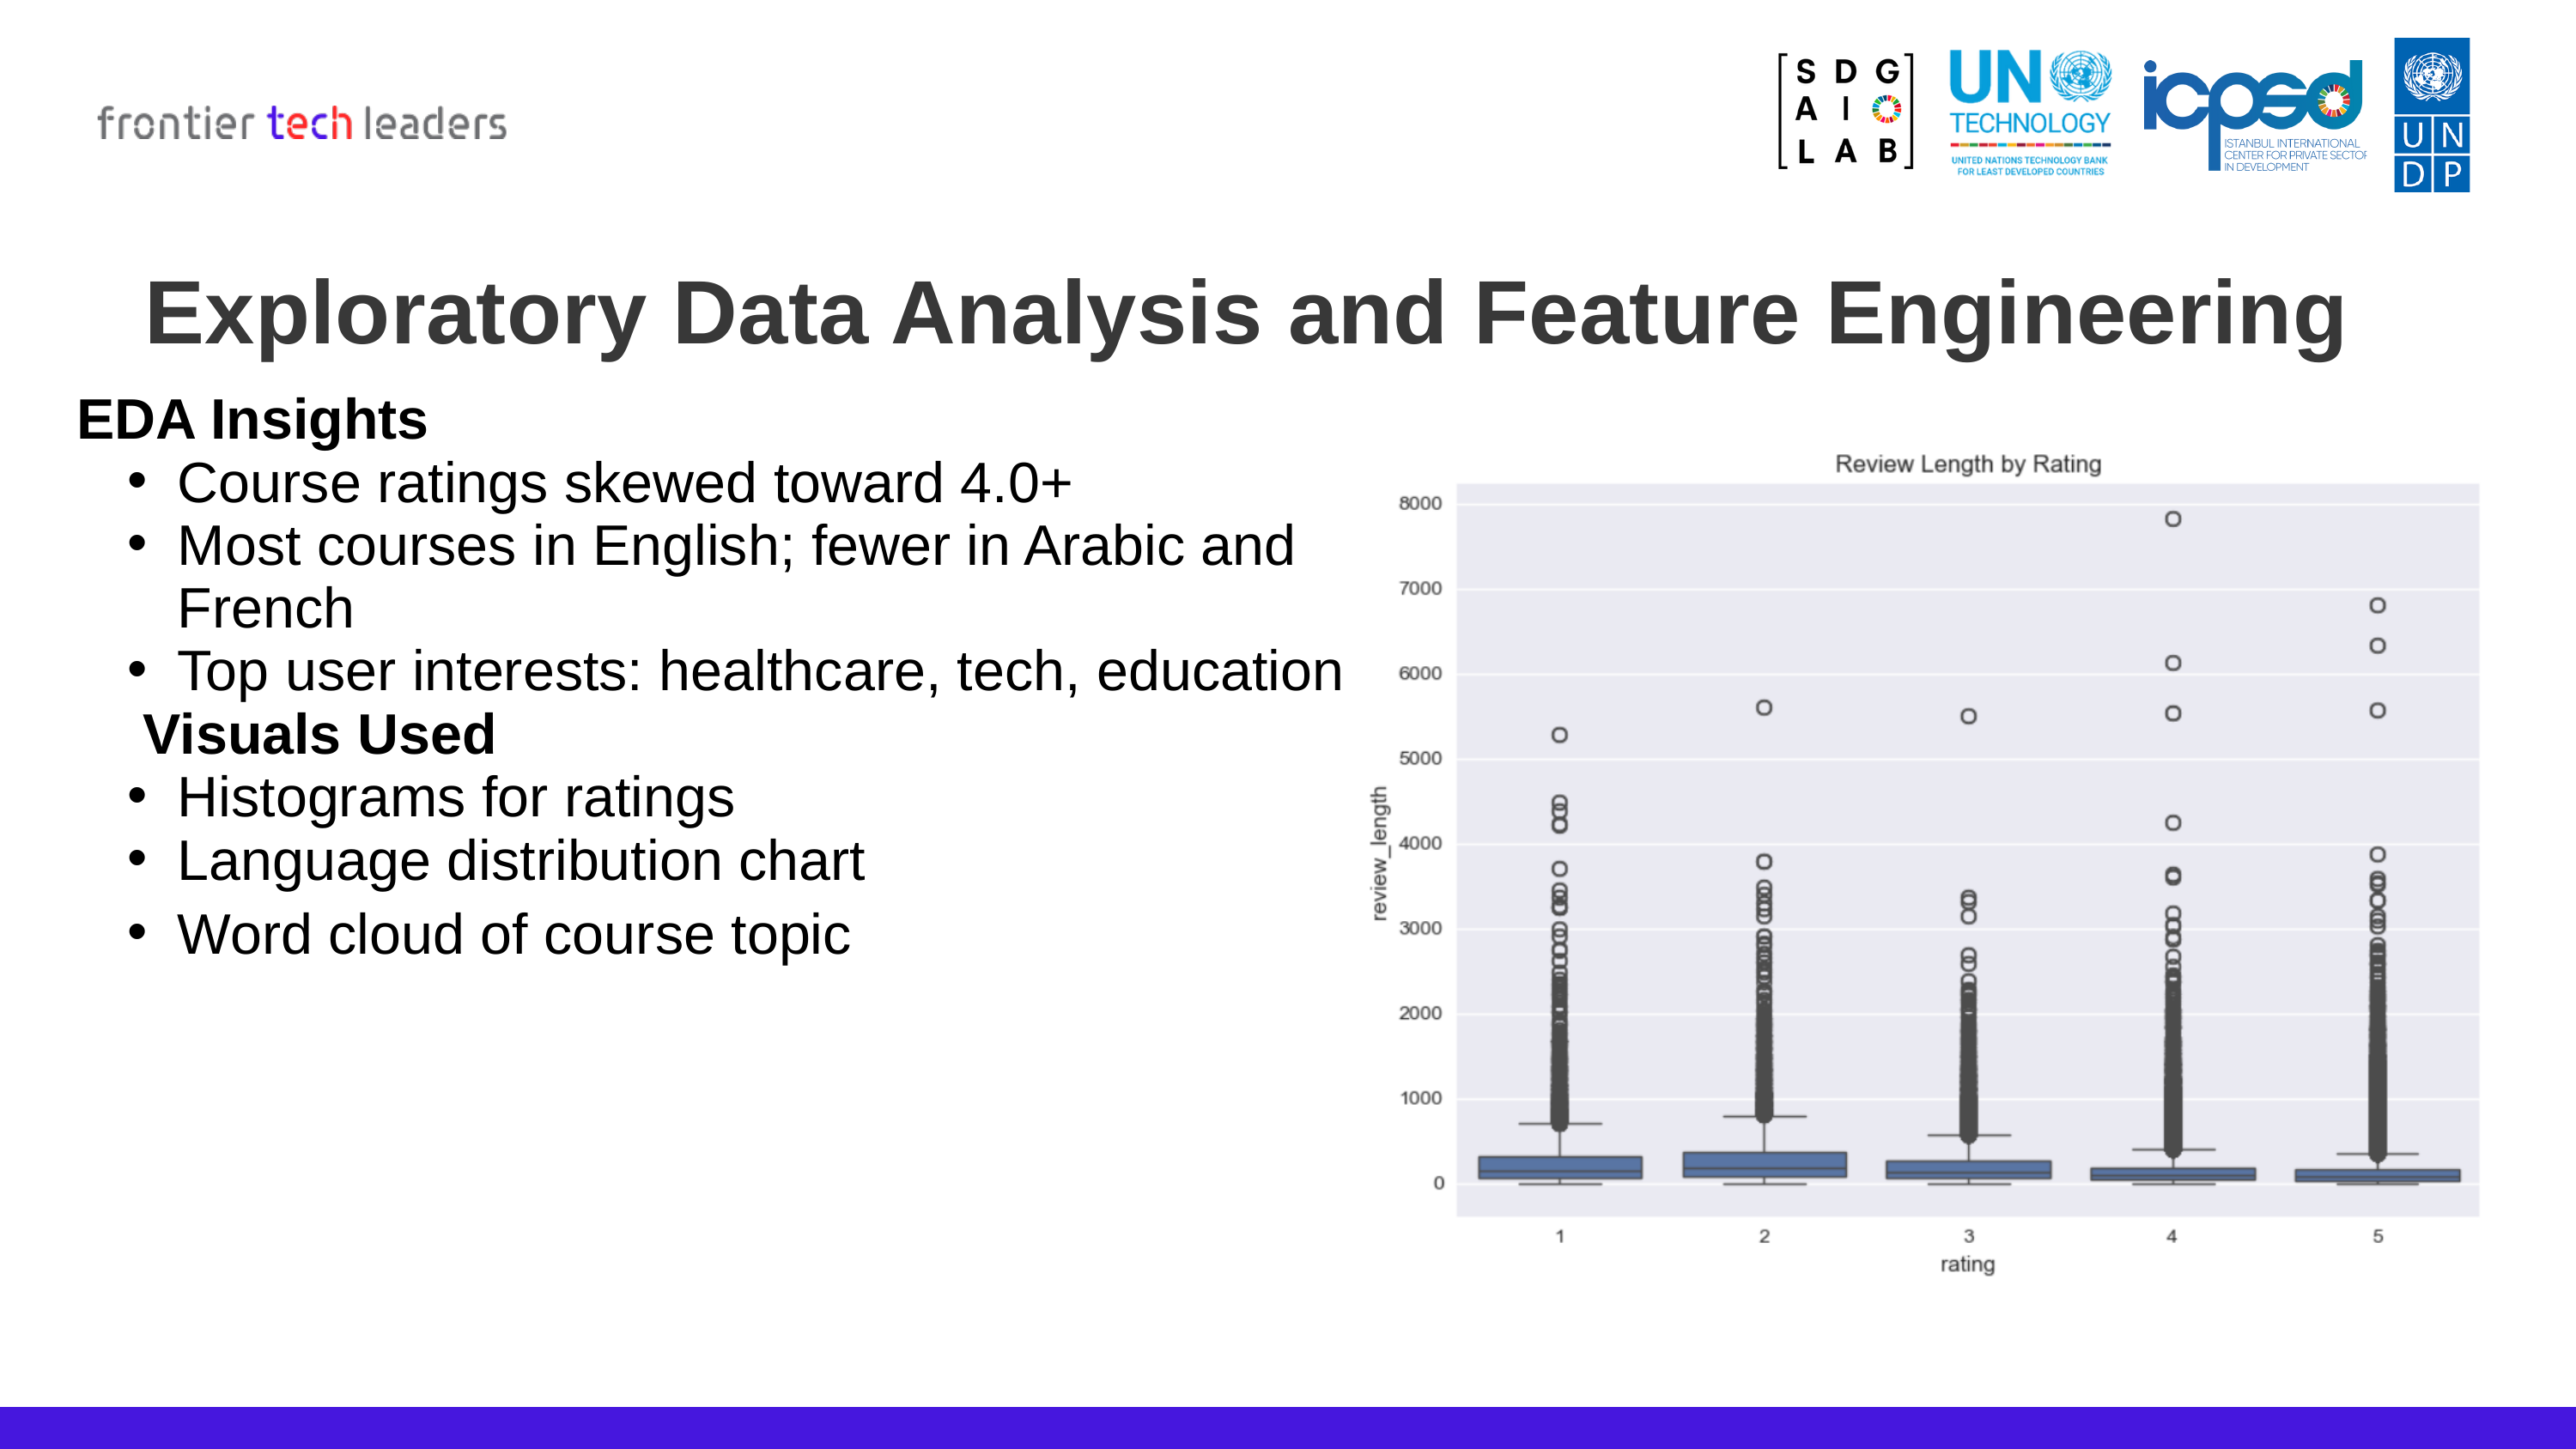

Exploratory Data Analysis and Feature Engineering
EDA Insights
Course ratings skewed toward 4.0+
Most courses in English; fewer in Arabic and French
Top user interests: healthcare, tech, education
 Visuals Used
Histograms for ratings
Language distribution chart
Word cloud of course topic

Lorem ipsum